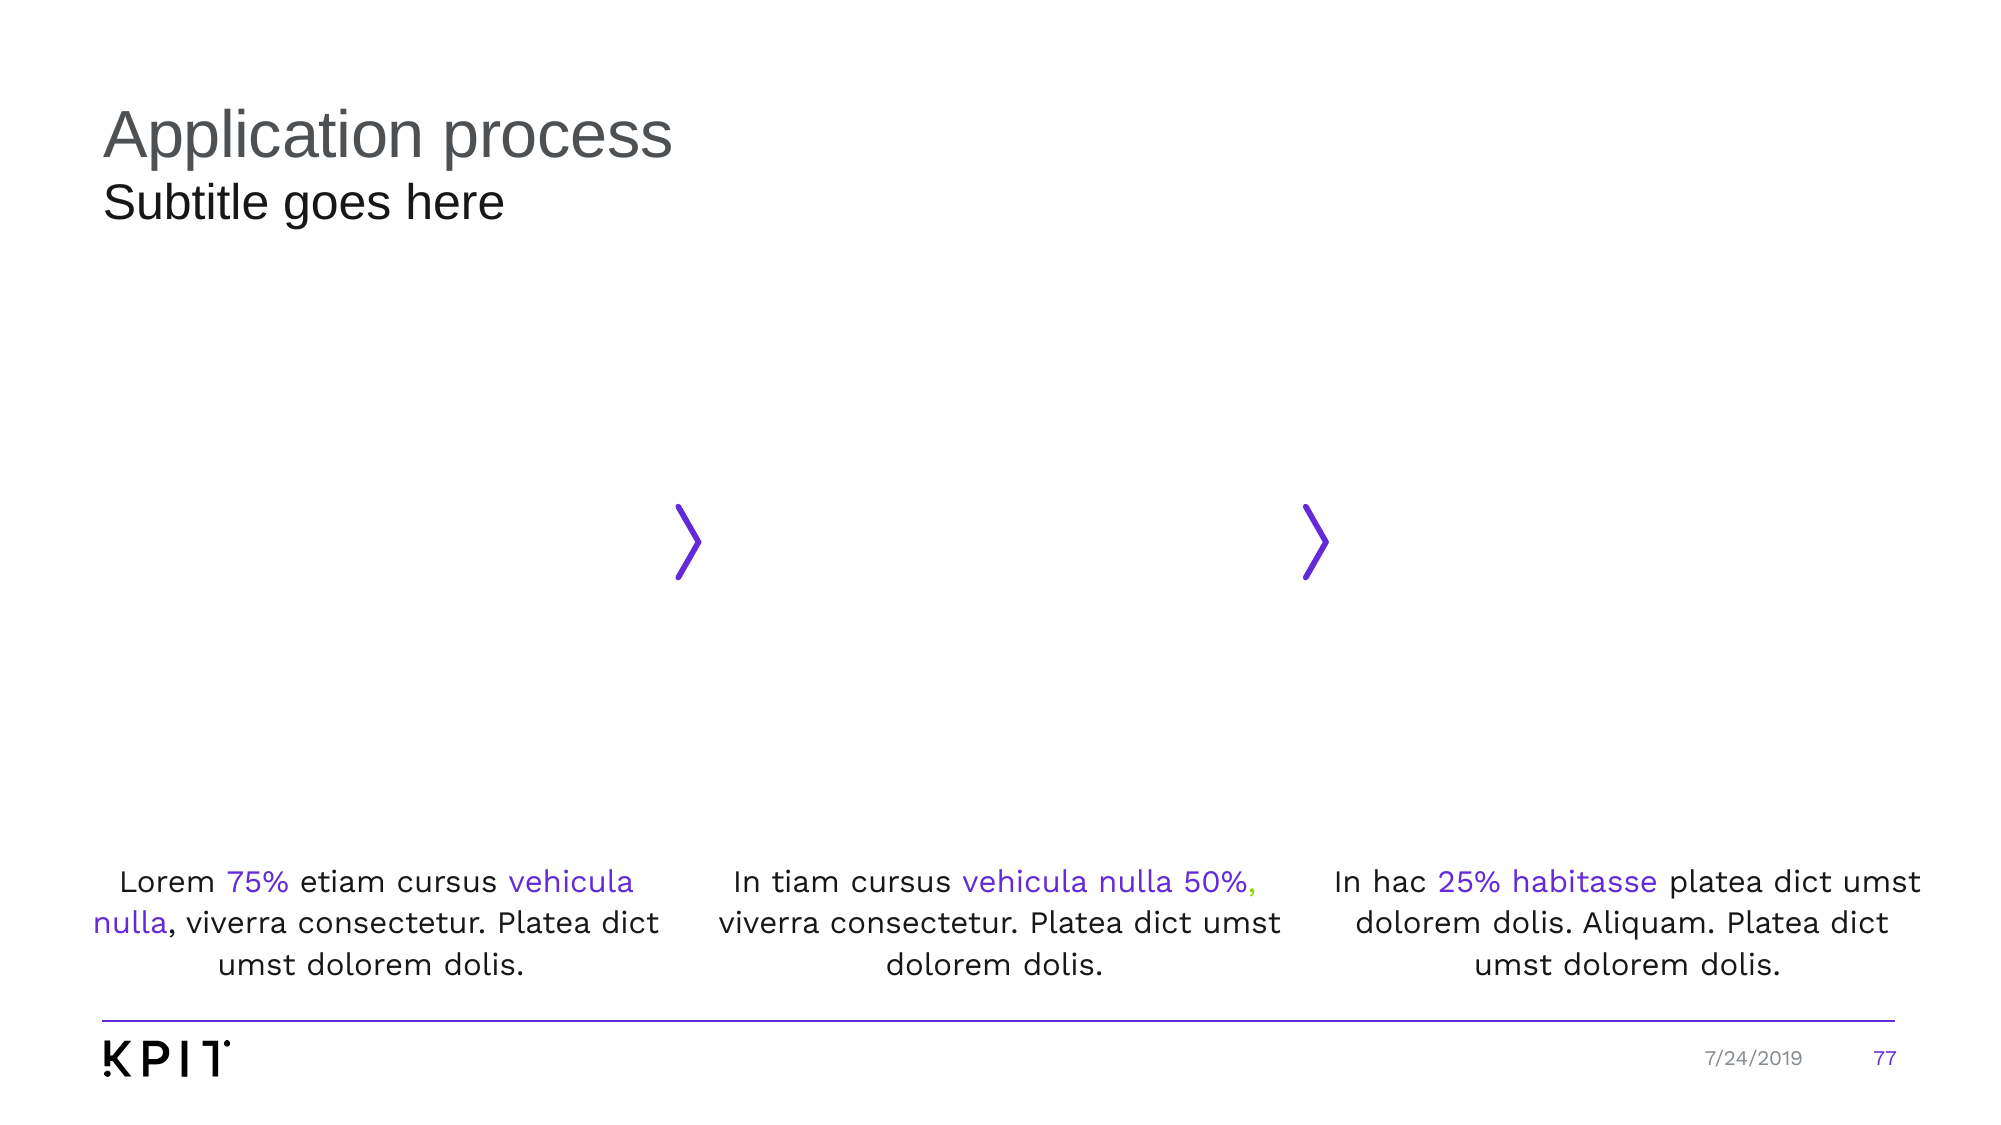

# Application process
Subtitle goes here

Lorem 75% etiam cursus vehicula nulla, viverra consectetur. Platea dict umst dolorem dolis.
In tiam cursus vehicula nulla 50%,
viverra consectetur. Platea dict umst dolorem dolis.
In hac 25% habitasse platea dict umst dolorem dolis. Aliquam. Platea dict
umst dolorem dolis.
77
7/24/2019